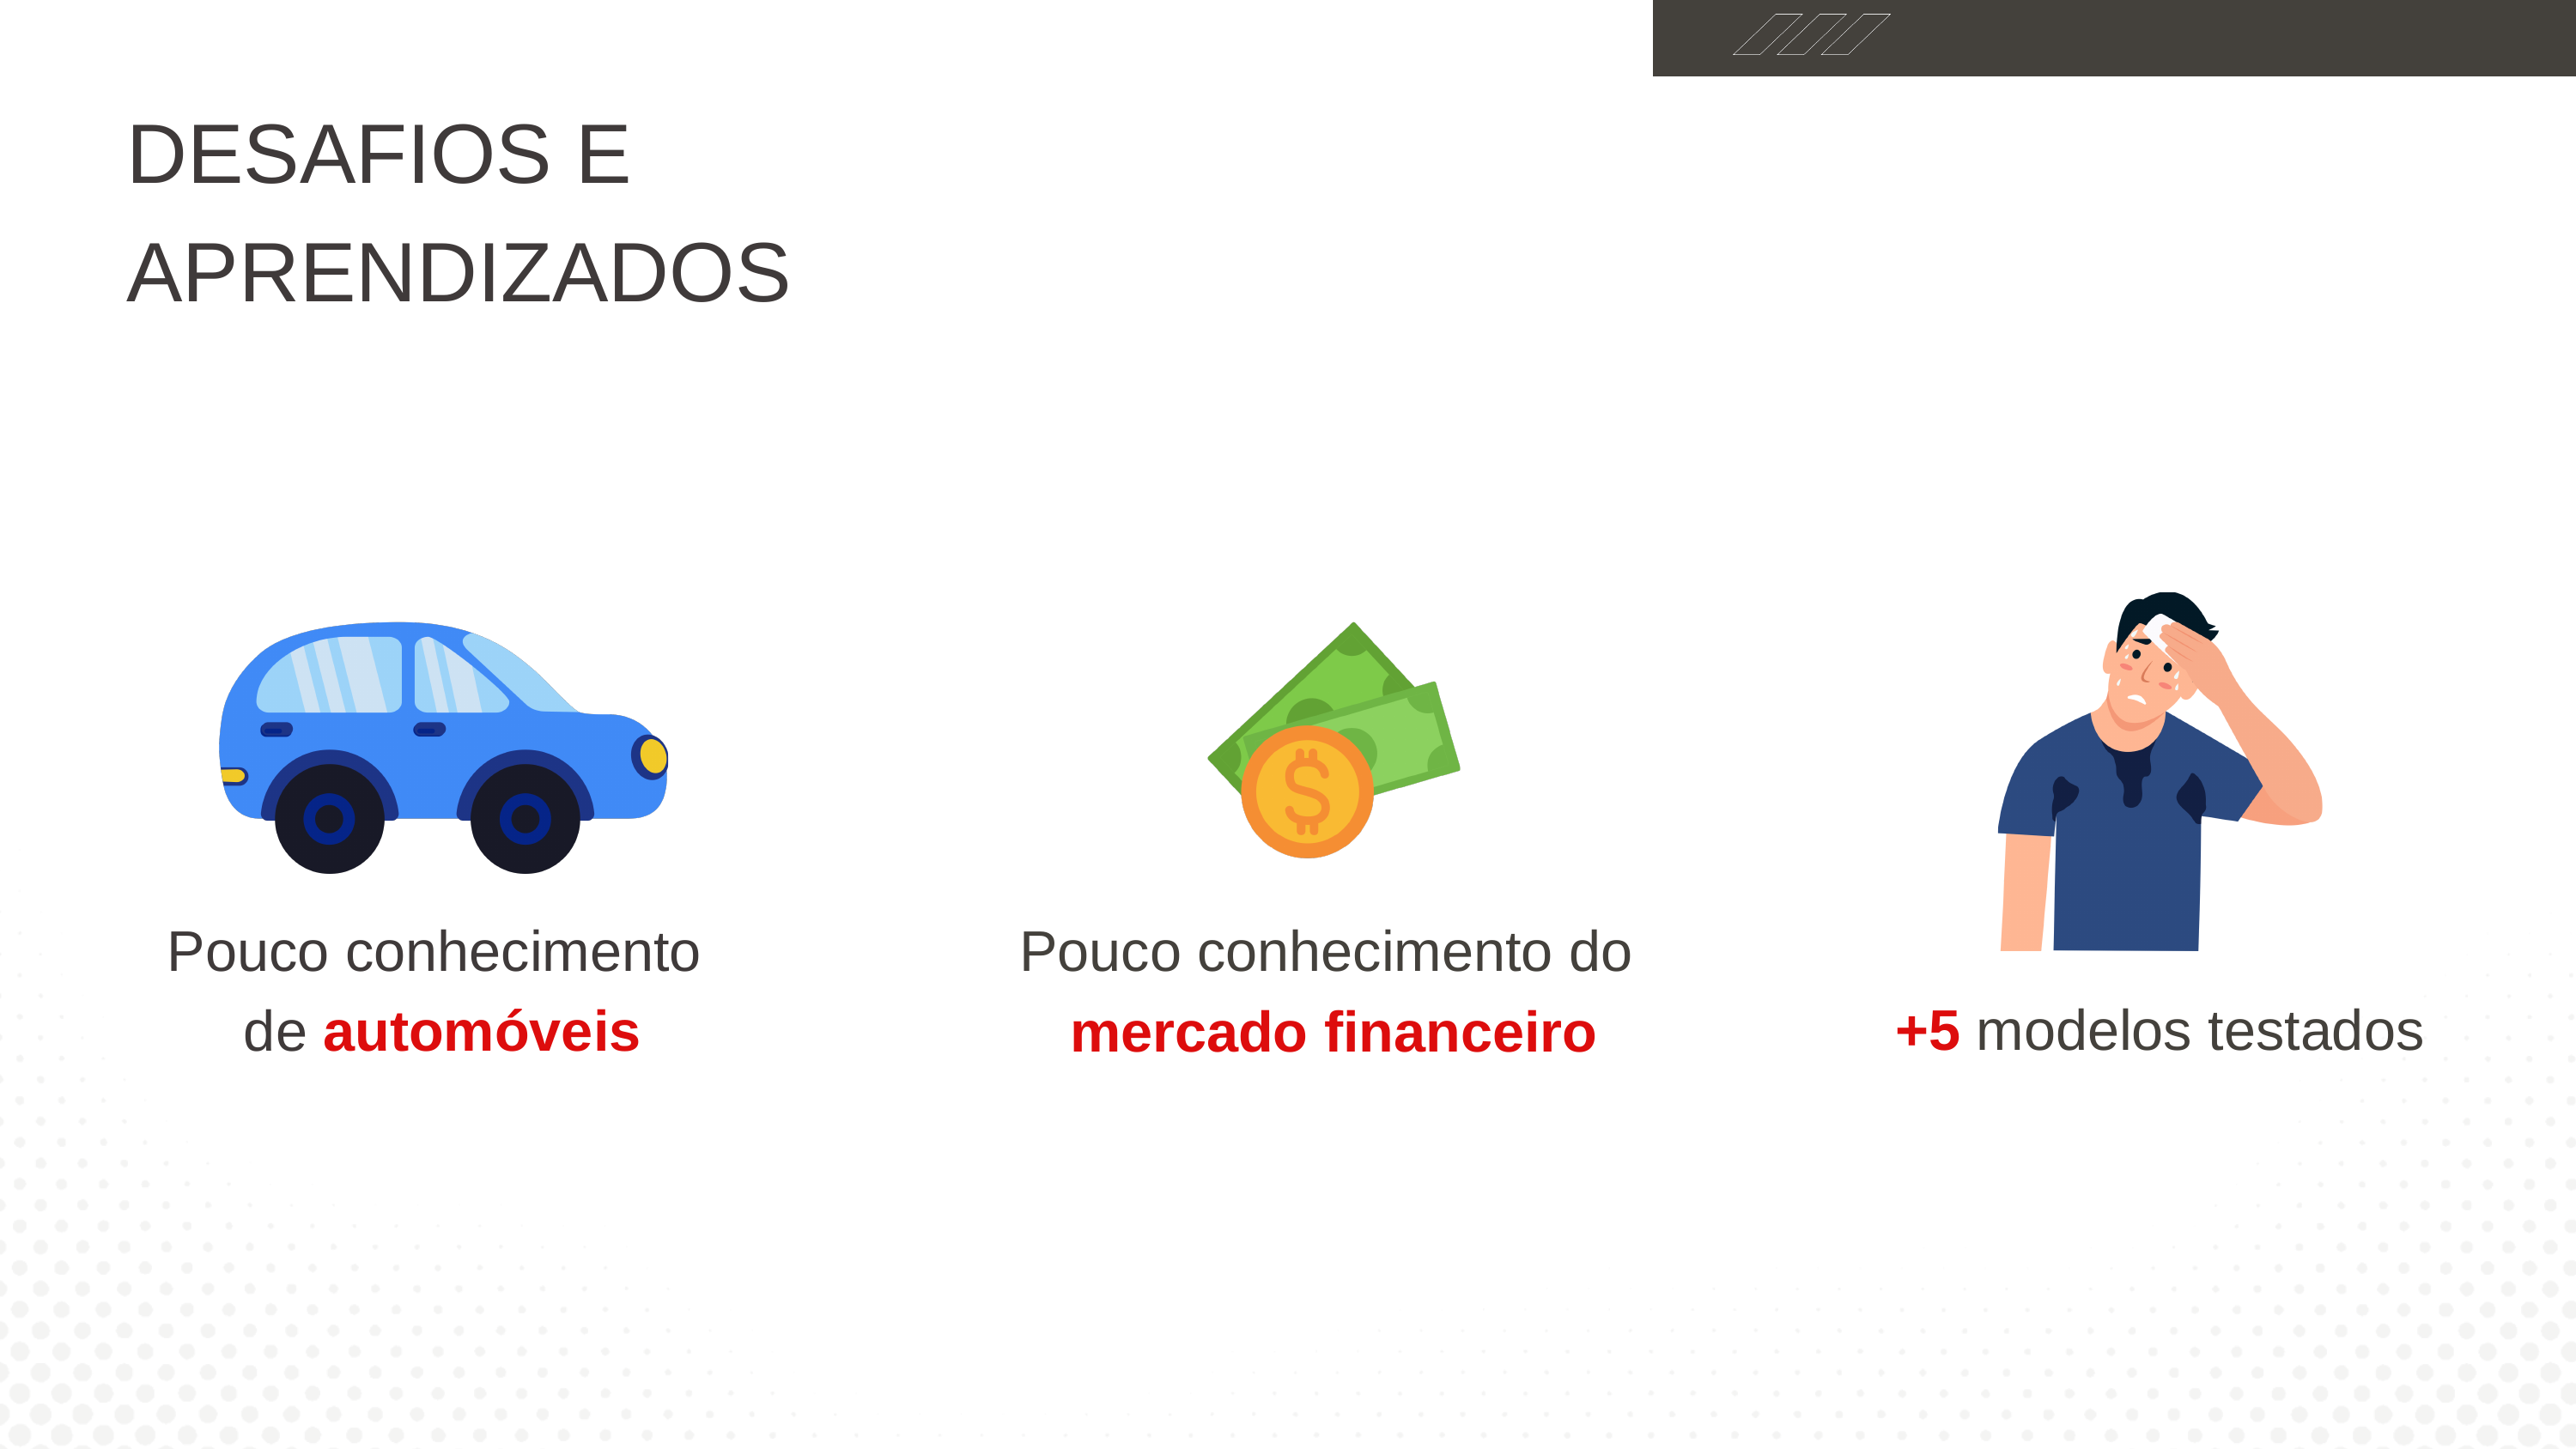

DESAFIOS E APRENDIZADOS

Pouco conhecimento
de automóveis
Pouco conhecimento do
mercado financeiro
+5 modelos testados